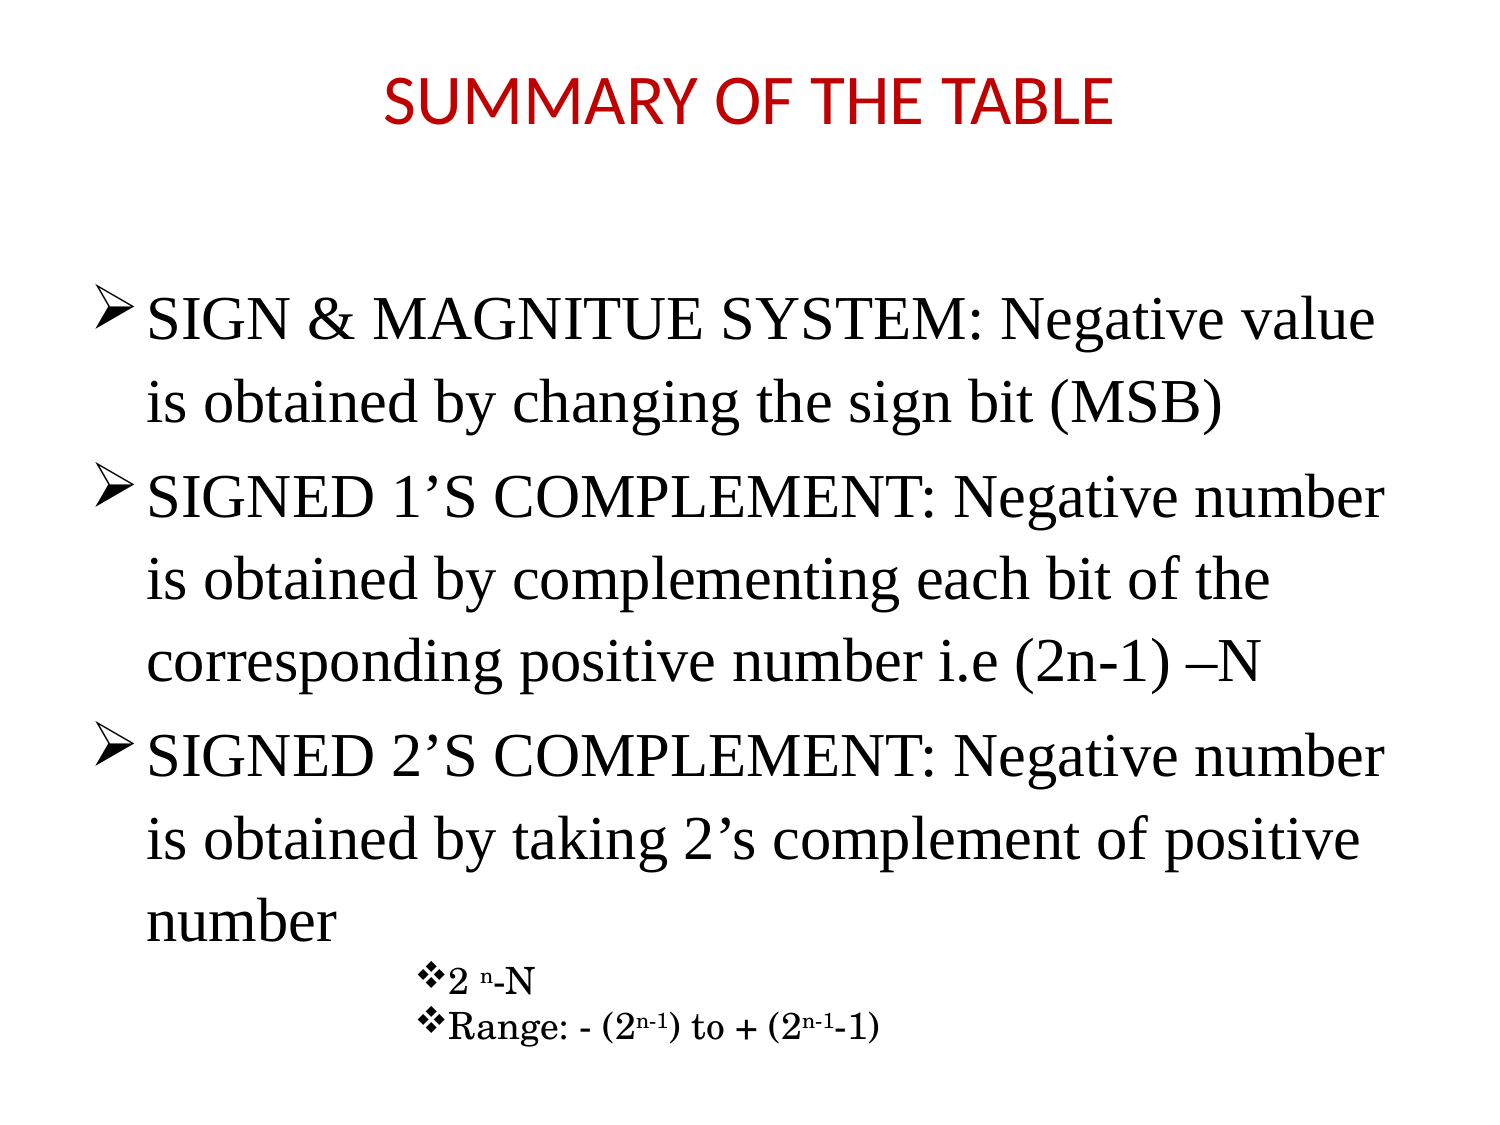

# SUMMARY OF THE TABLE
SIGN & MAGNITUE SYSTEM: Negative value is obtained by changing the sign bit (MSB)
SIGNED 1’S COMPLEMENT: Negative number is obtained by complementing each bit of the corresponding positive number i.e (2n-1) –N
SIGNED 2’S COMPLEMENT: Negative number is obtained by taking 2’s complement of positive number
2 n-N
Range: - (2n-1) to + (2n-1-1)